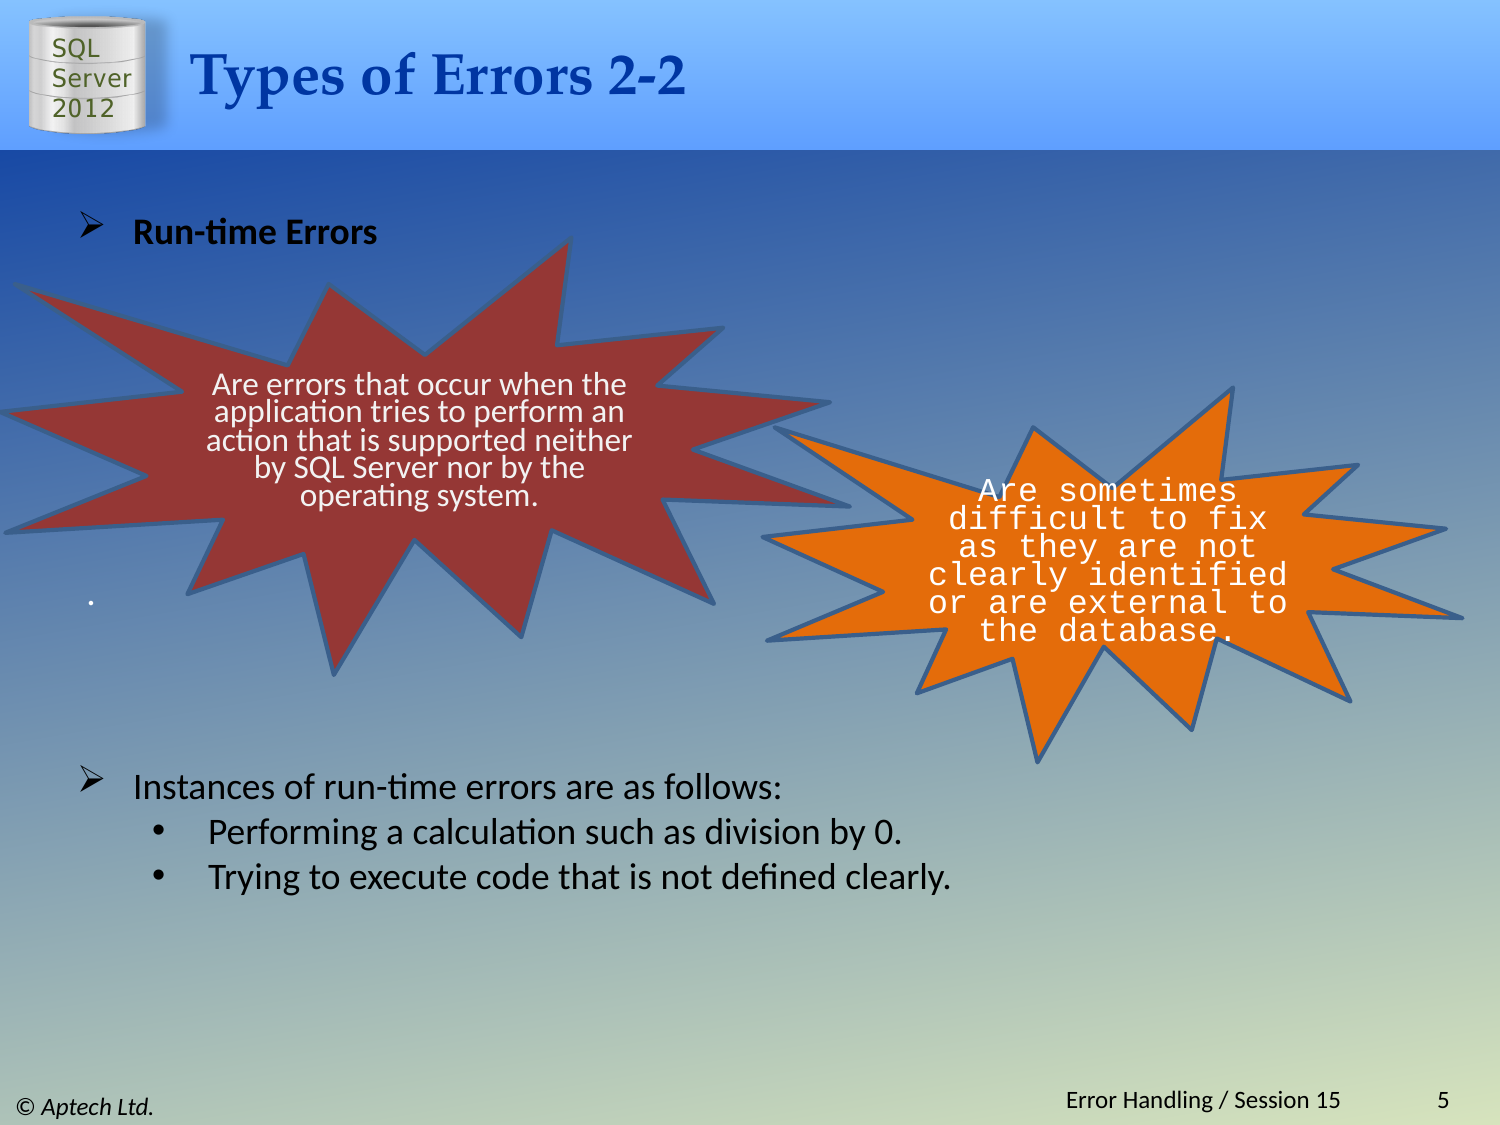

# Types of Errors 2-2
Run-time Errors
Are errors that occur when the application tries to perform an action that is supported neither by SQL Server nor by the operating system.
Are sometimes difficult to fix as they are not clearly identified or are external to the database.
.
Instances of run-time errors are as follows:
Performing a calculation such as division by 0.
Trying to execute code that is not defined clearly.

Error Handling / Session 15
5